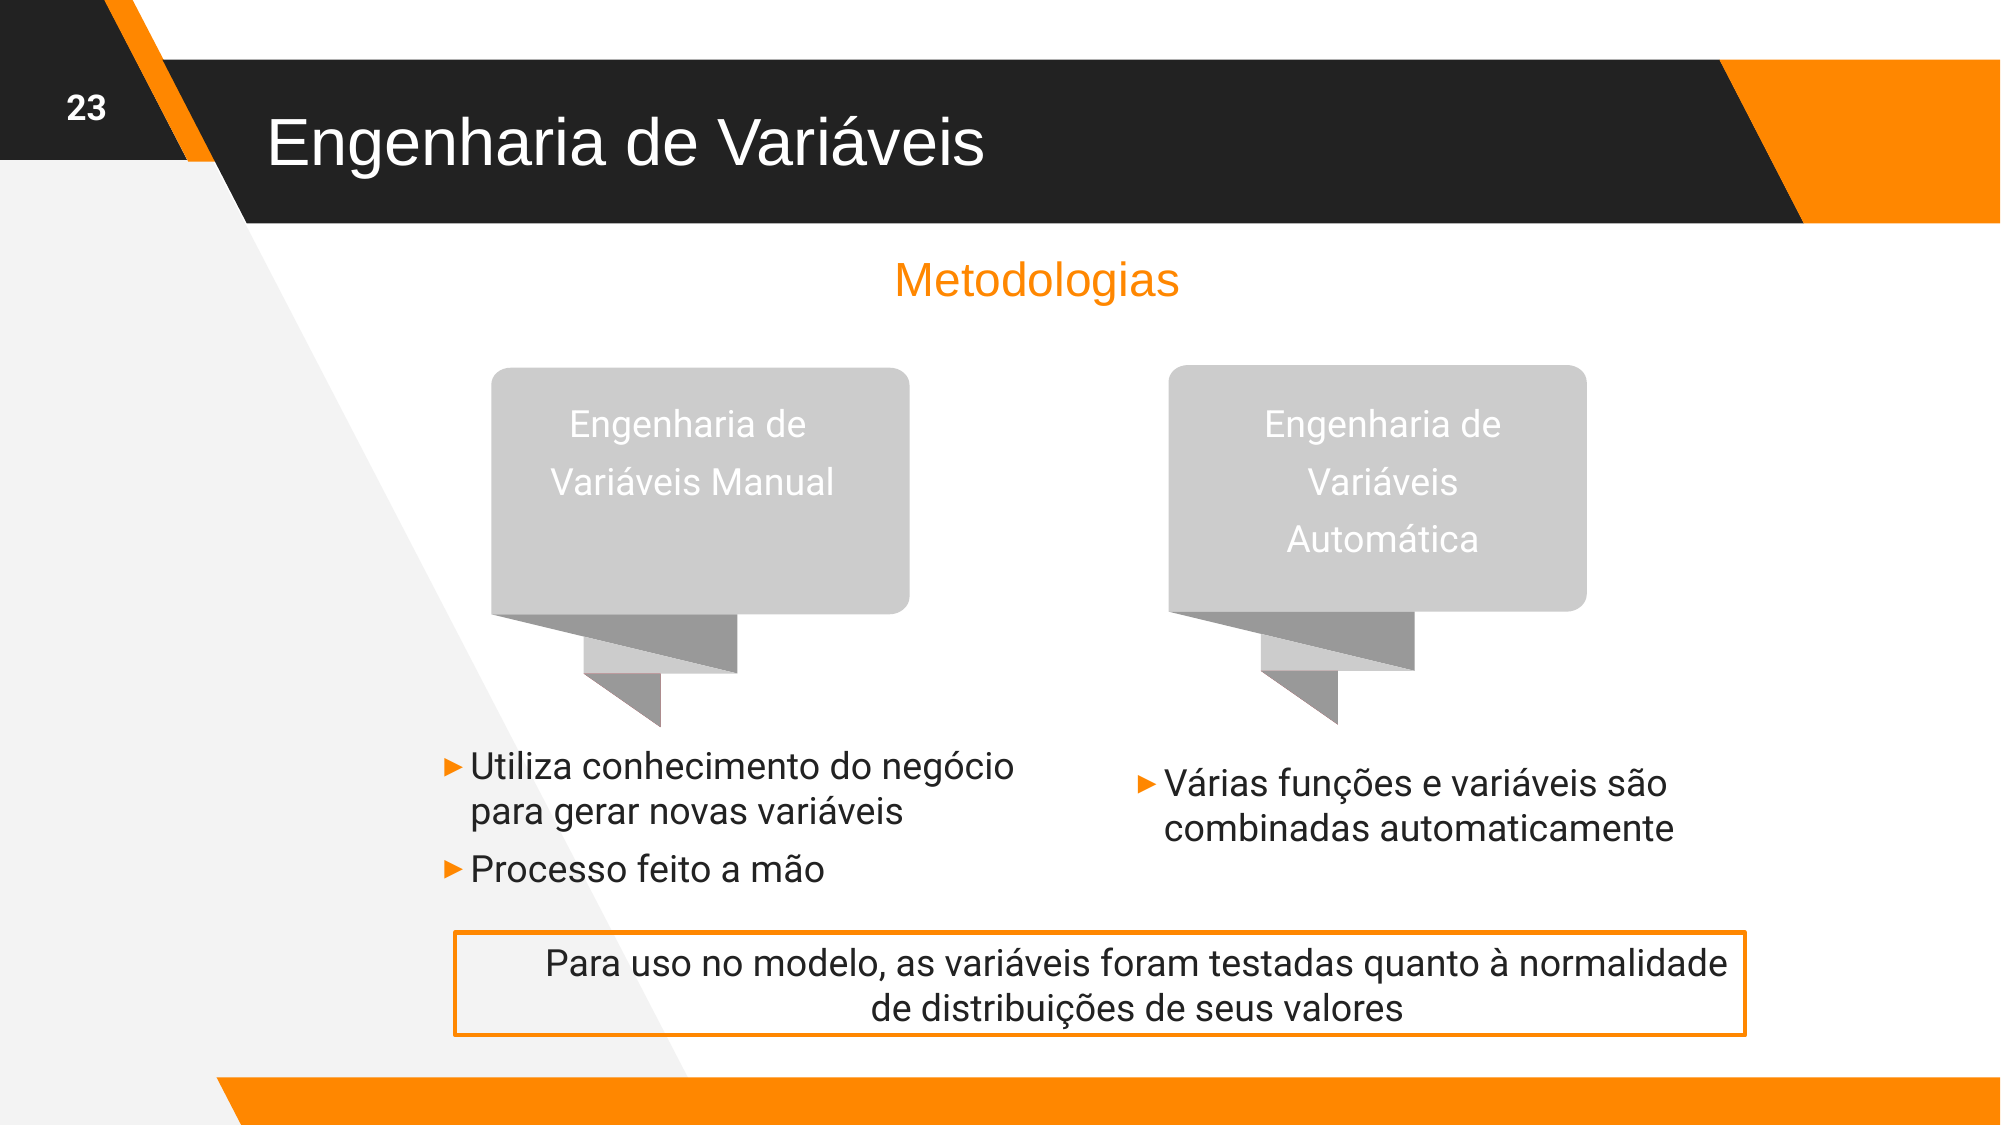

23
# Engenharia de Variáveis
Metodologias

Engenharia de
Variáveis Manual
Engenharia de
 Variáveis
Automática
Utiliza conhecimento do negócio para gerar novas variáveis
Processo feito a mão

Várias funções e variáveis são combinadas automaticamente

Para uso no modelo, as variáveis foram testadas quanto à normalidade de distribuições de seus valores